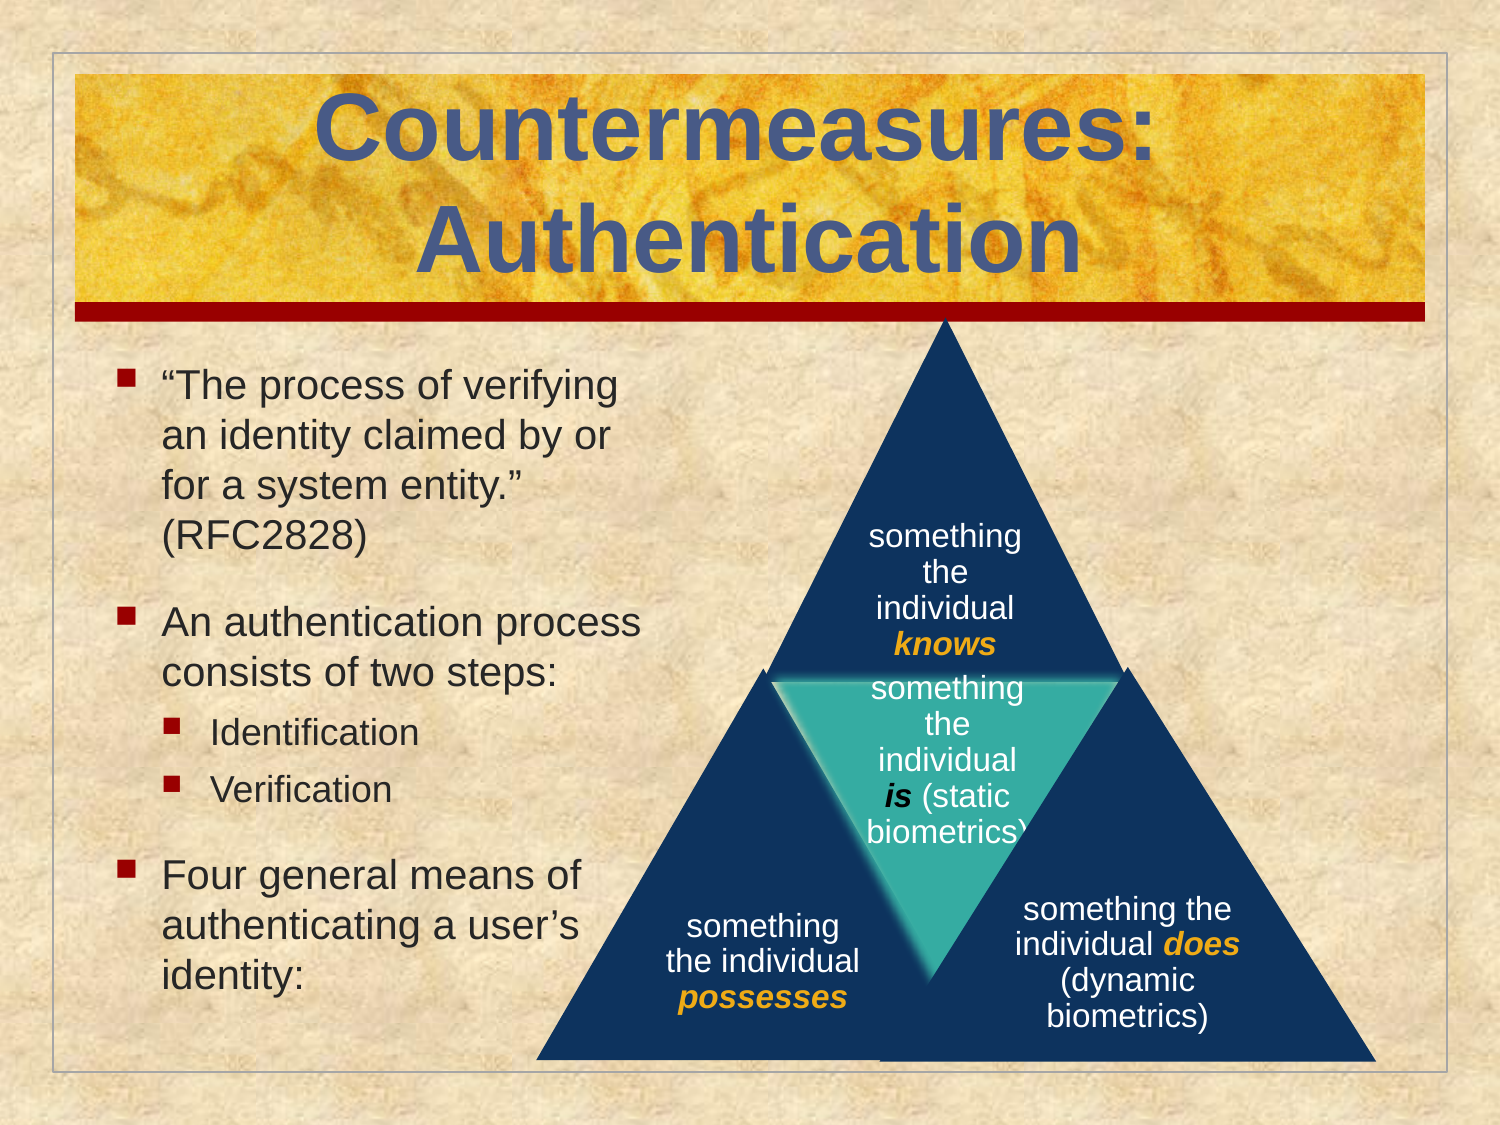

# Countermeasures: Authentication
something the individual knows
something the individual possesses
something the individual is (static biometrics)
something the individual does (dynamic biometrics)
“The process of verifying an identity claimed by or for a system entity.” (RFC2828)
An authentication process consists of two steps:
Identification
Verification
Four general means of authenticating a user’s identity: